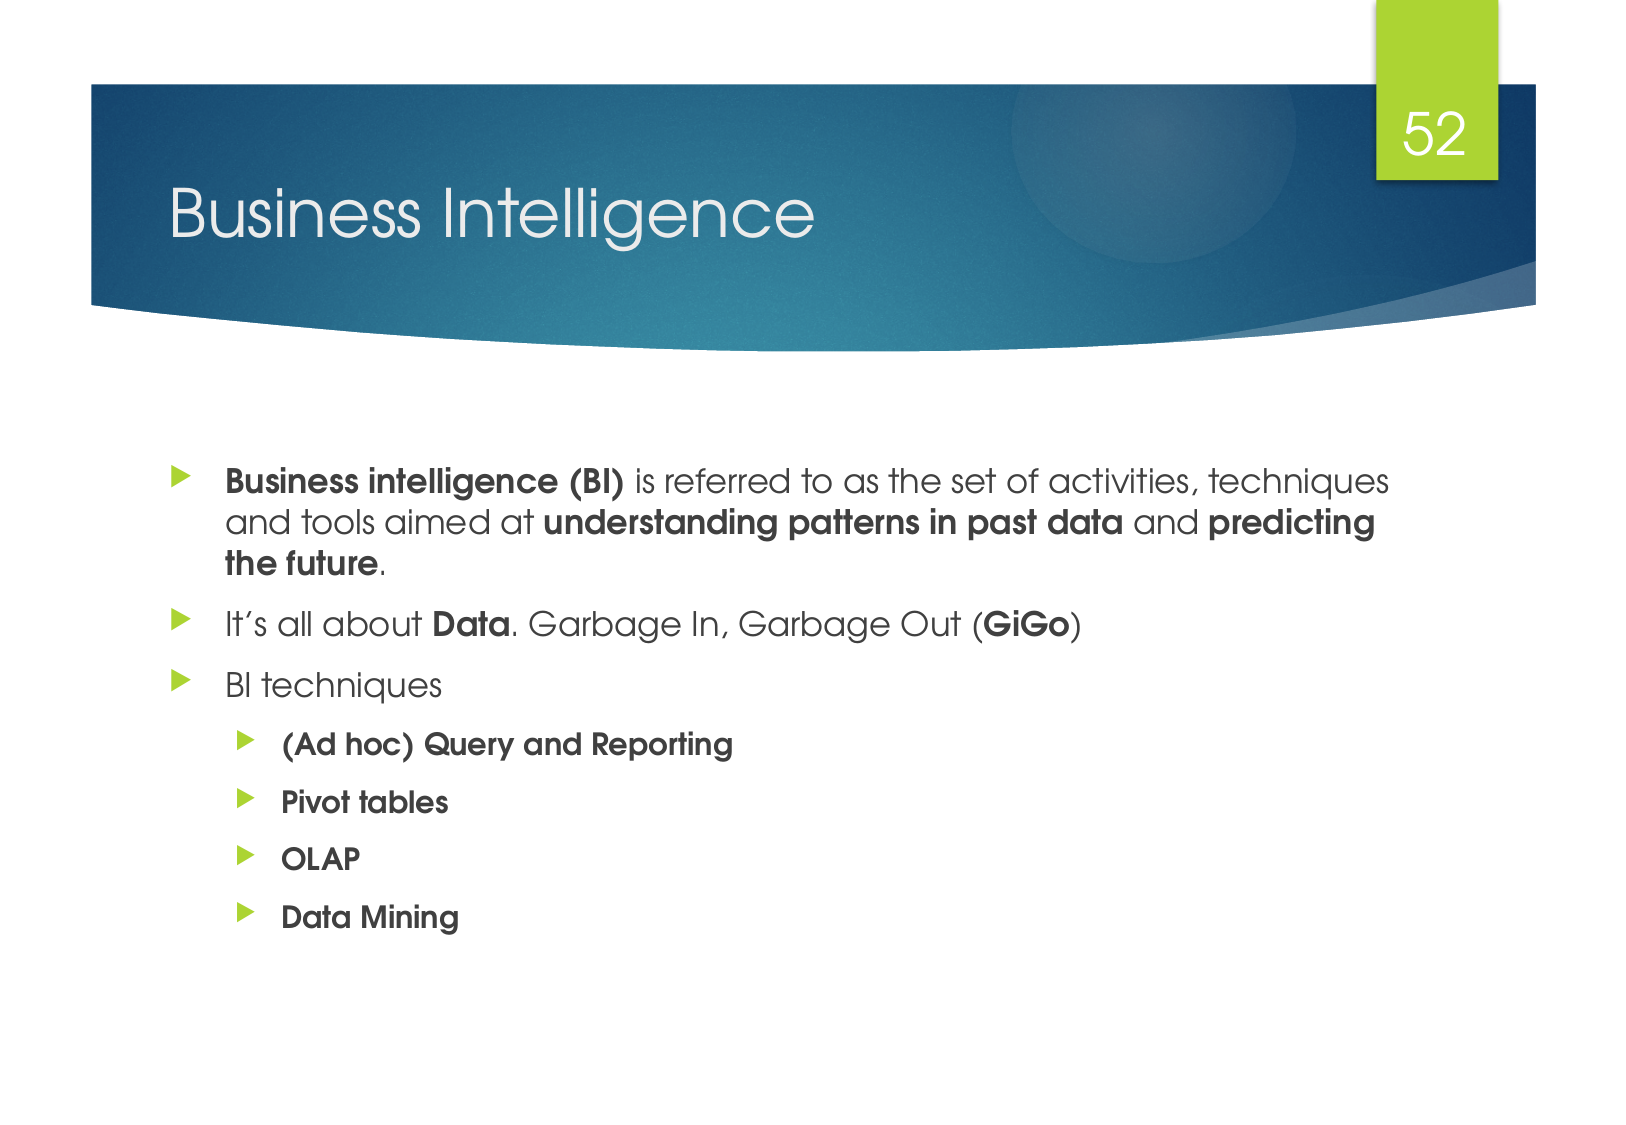

52
# Business Intelligence
Business intelligence (BI) is referred to as the set of activities, techniques and tools aimed at understanding patterns in past data and predicting the future.
It’s all about Data. Garbage In, Garbage Out (GiGo)
BI techniques
(Ad hoc) Query and Reporting
Pivot tables
OLAP
Data Mining